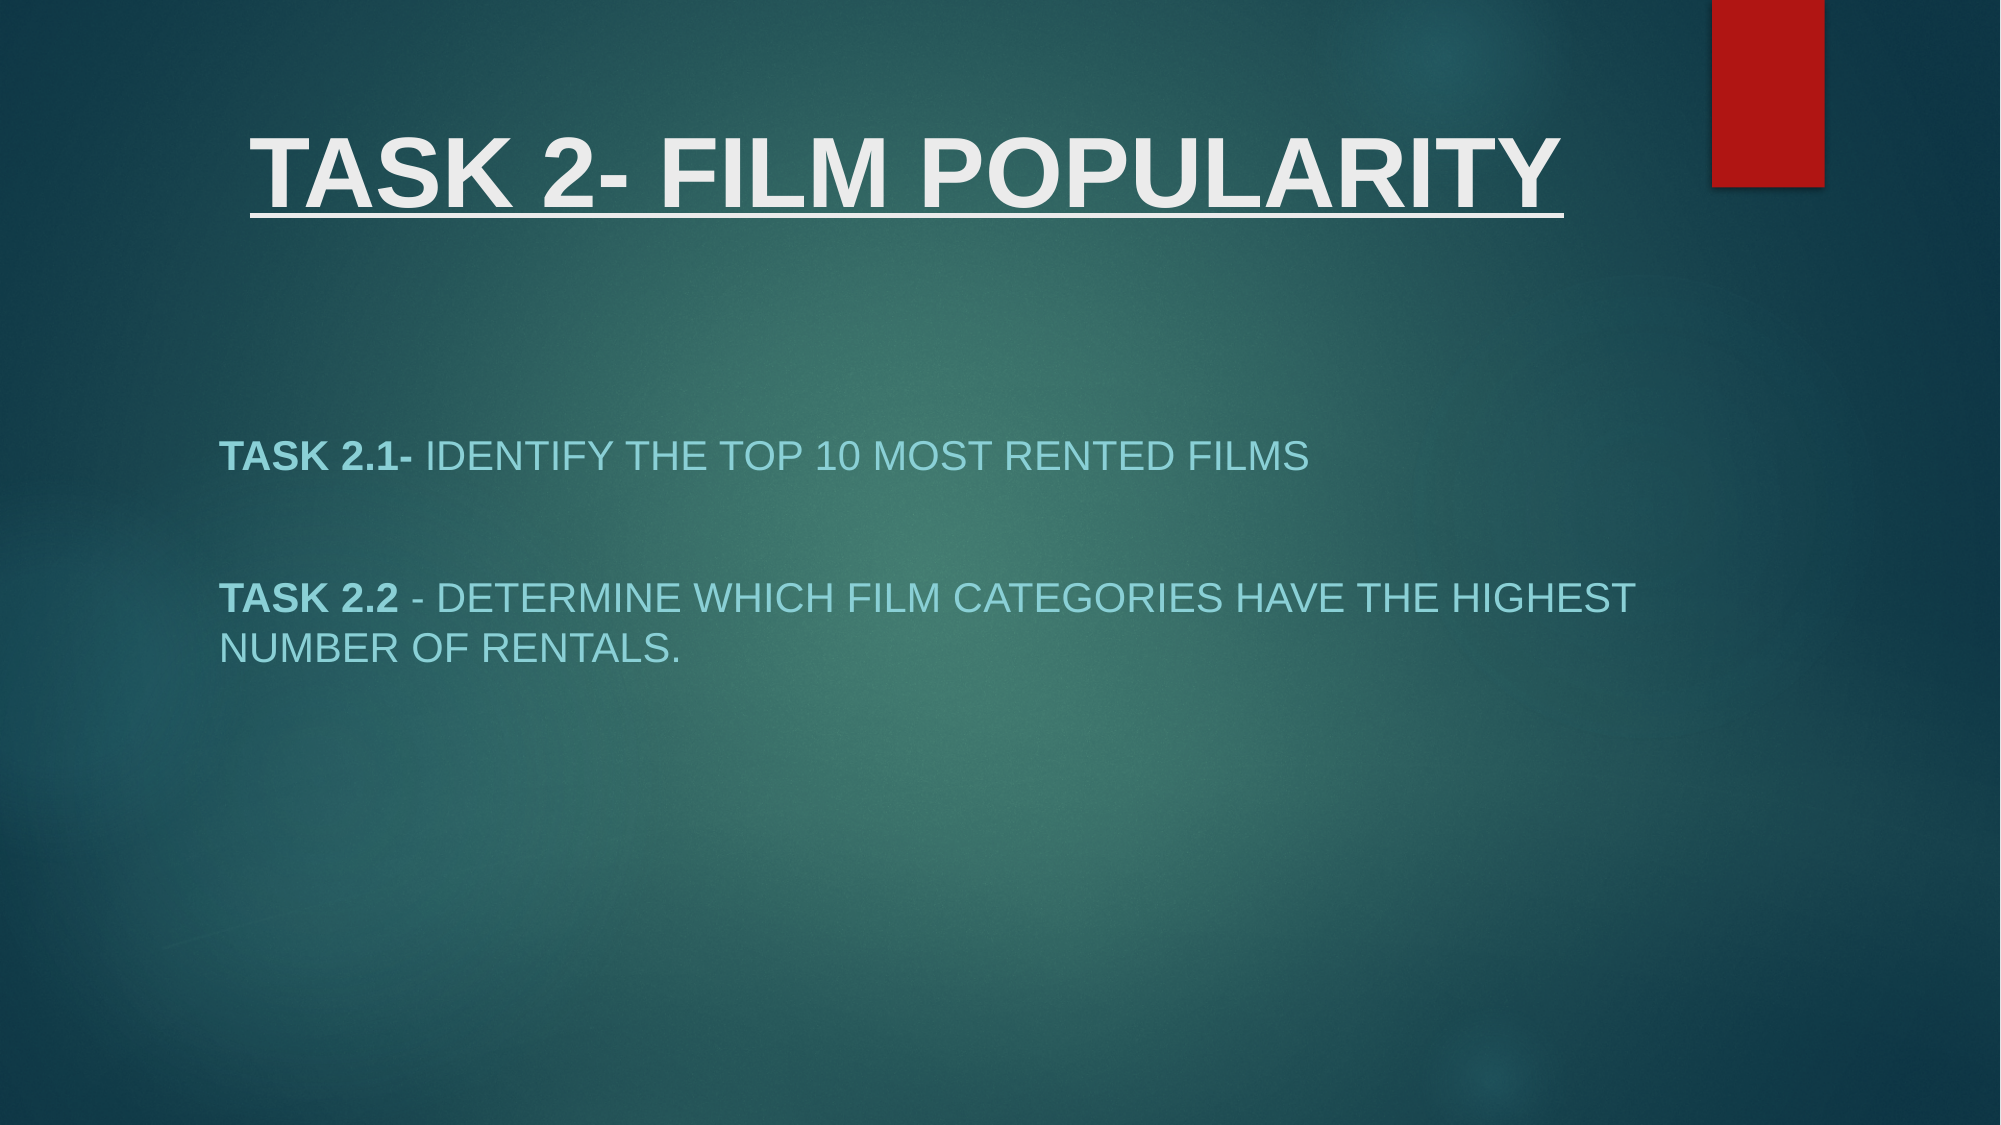

# TASK 2- FILM POPULARITY
TASK 2.1- Identify the top 10 most rented films

TASK 2.2 - Determine which film categories have the highest number of rentals.